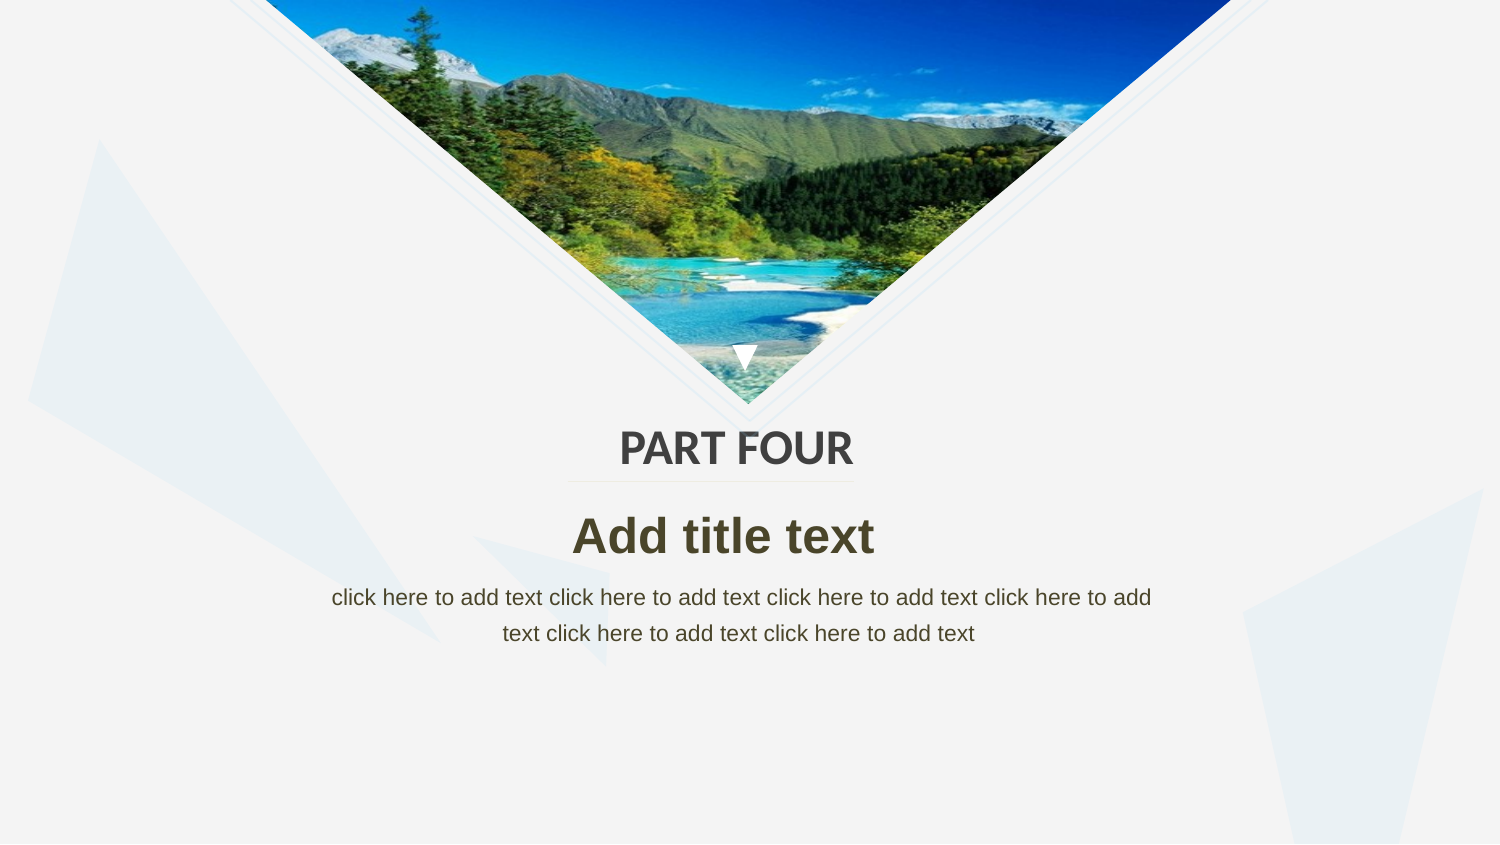

PART FOUR

Add title text

click here to add text click here to add text click here to add text click here to add text click here to add text click here to add text